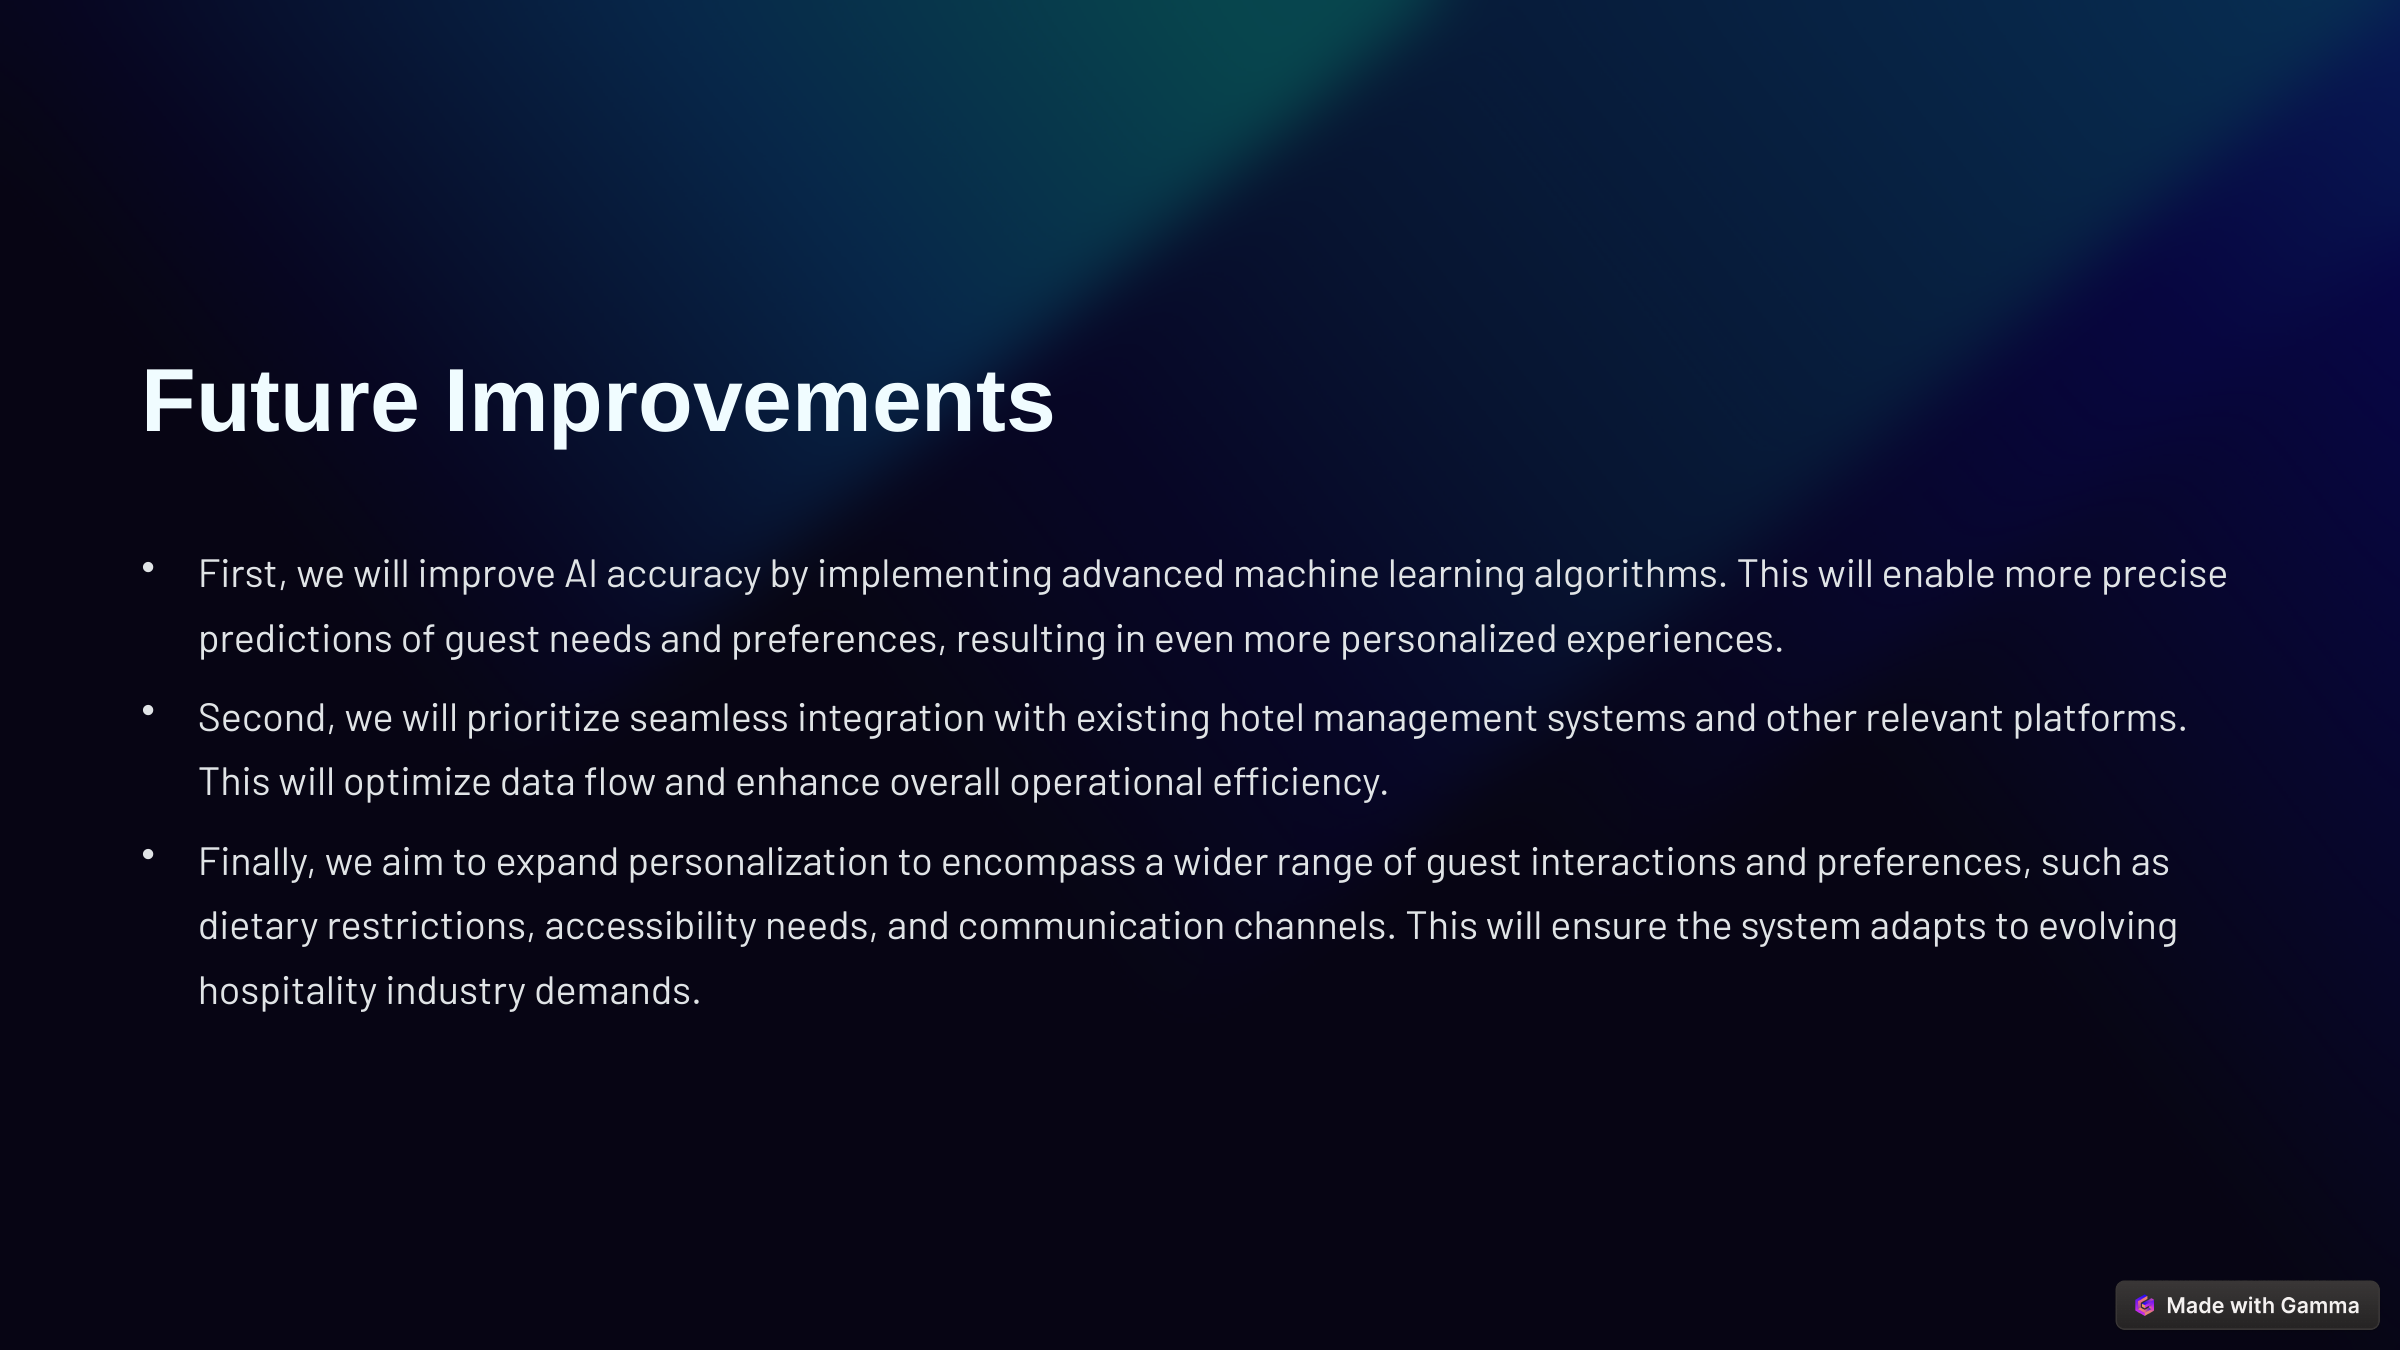

Future Improvements
First, we will improve AI accuracy by implementing advanced machine learning algorithms. This will enable more precise predictions of guest needs and preferences, resulting in even more personalized experiences.
Second, we will prioritize seamless integration with existing hotel management systems and other relevant platforms. This will optimize data flow and enhance overall operational efficiency.
Finally, we aim to expand personalization to encompass a wider range of guest interactions and preferences, such as dietary restrictions, accessibility needs, and communication channels. This will ensure the system adapts to evolving hospitality industry demands.